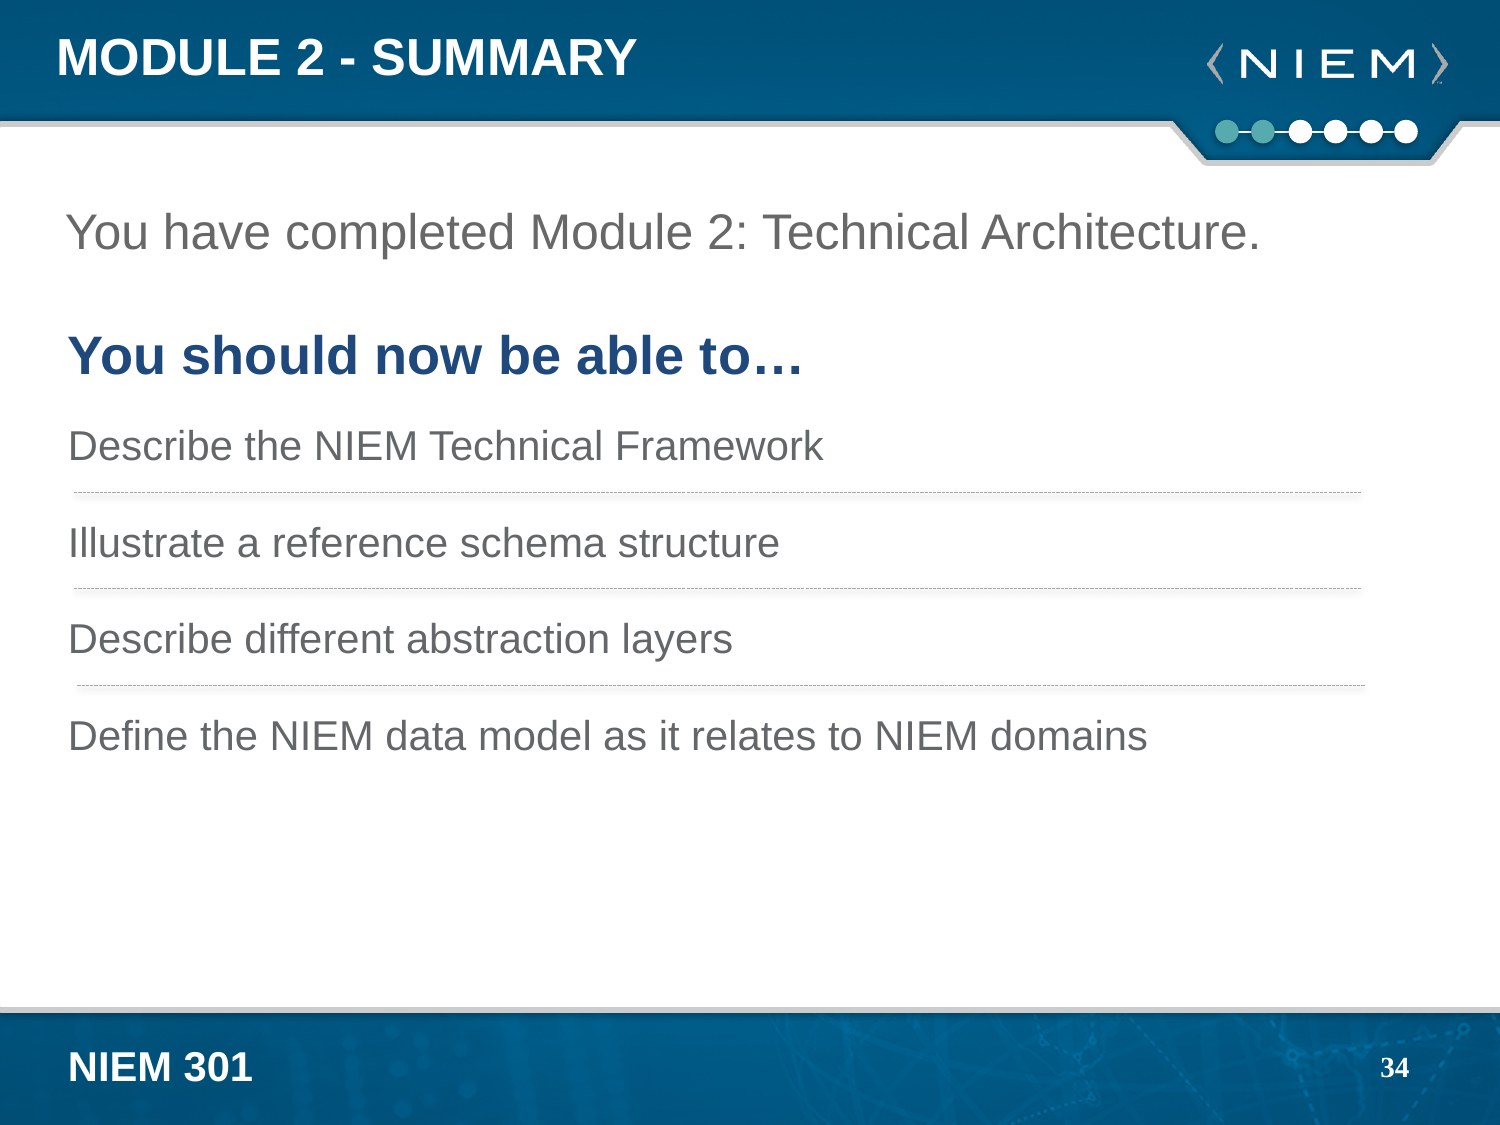

# Module 2 - Summary

You have completed Module 2: Technical Architecture.
You should now be able to…
Describe the NIEM Technical Framework
Illustrate a reference schema structure
Describe different abstraction layers
Define the NIEM data model as it relates to NIEM domains
34